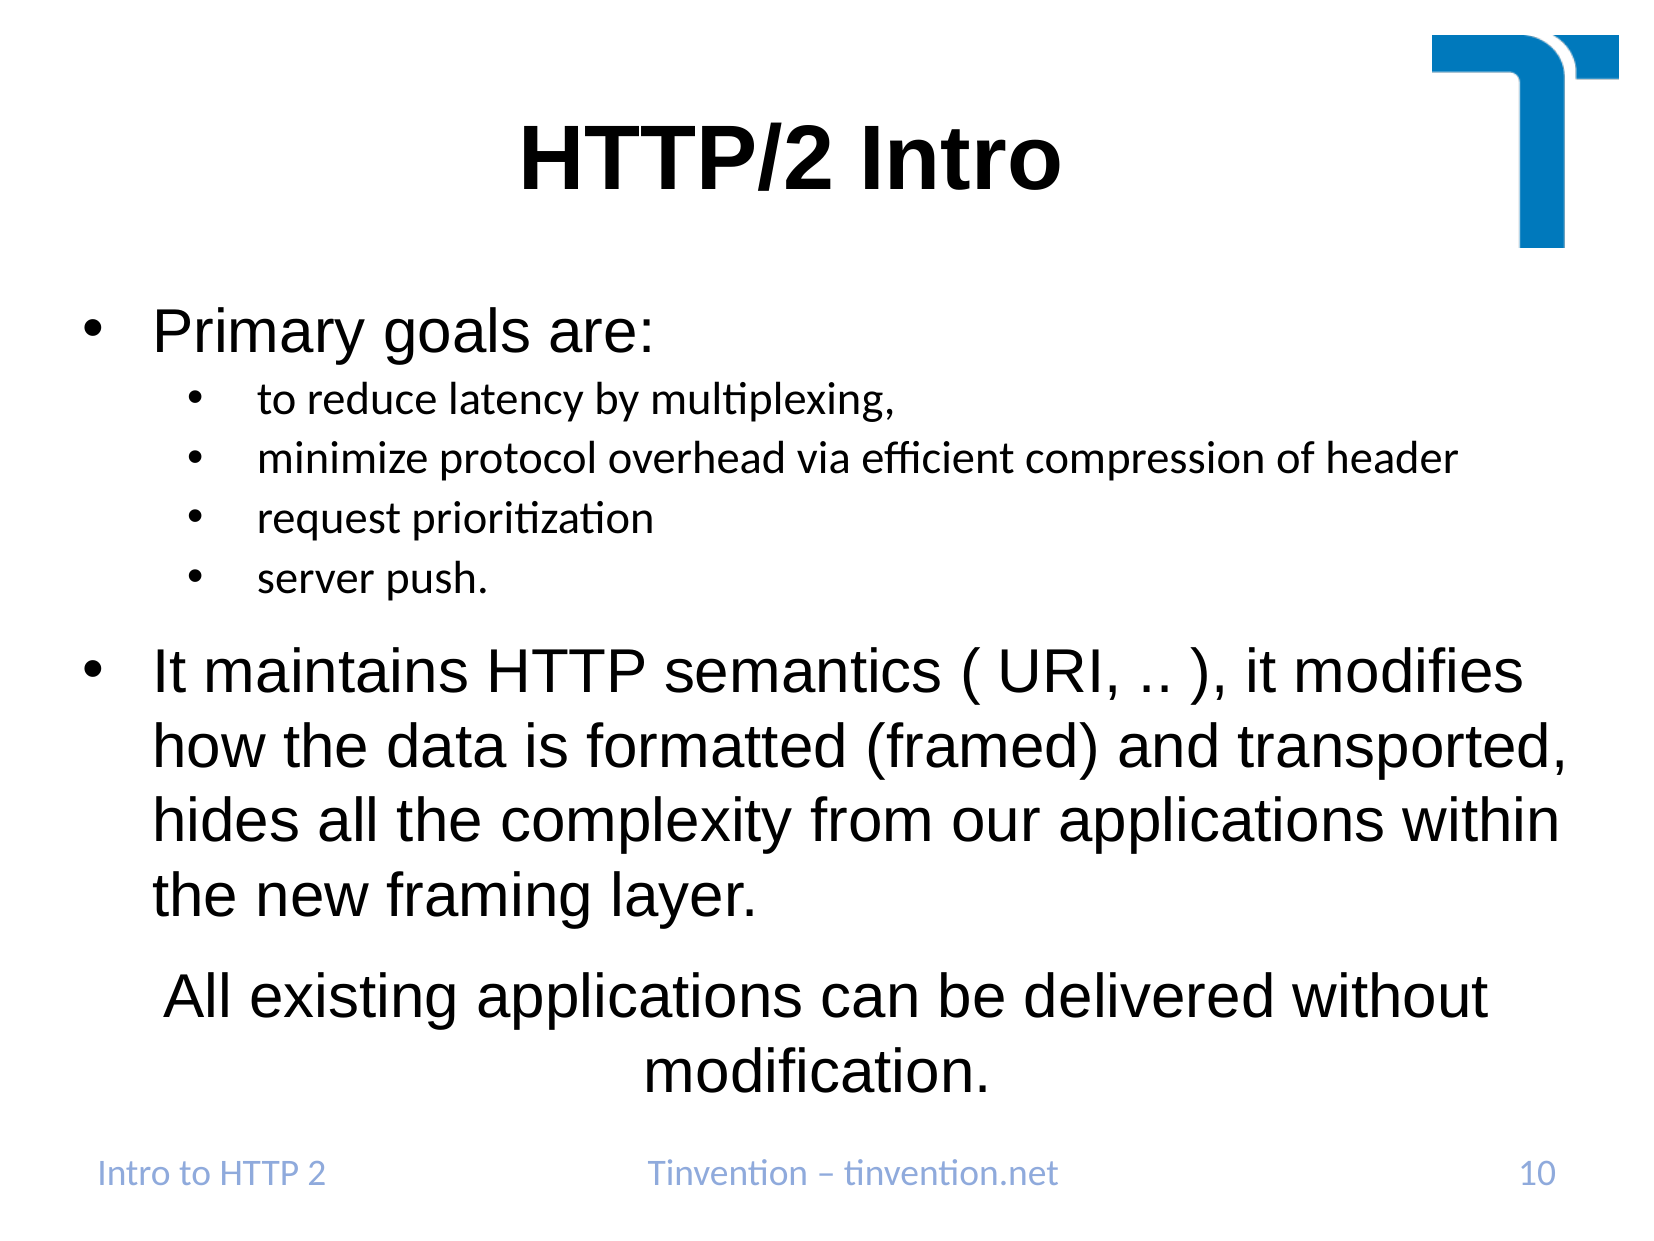

# HTTP/2 Intro
Primary goals are:
to reduce latency by multiplexing,
minimize protocol overhead via efficient compression of header
request prioritization
server push.
It maintains HTTP semantics ( URI, .. ), it modifies how the data is formatted (framed) and transported, hides all the complexity from our applications within the new framing layer.
All existing applications can be delivered without modification.